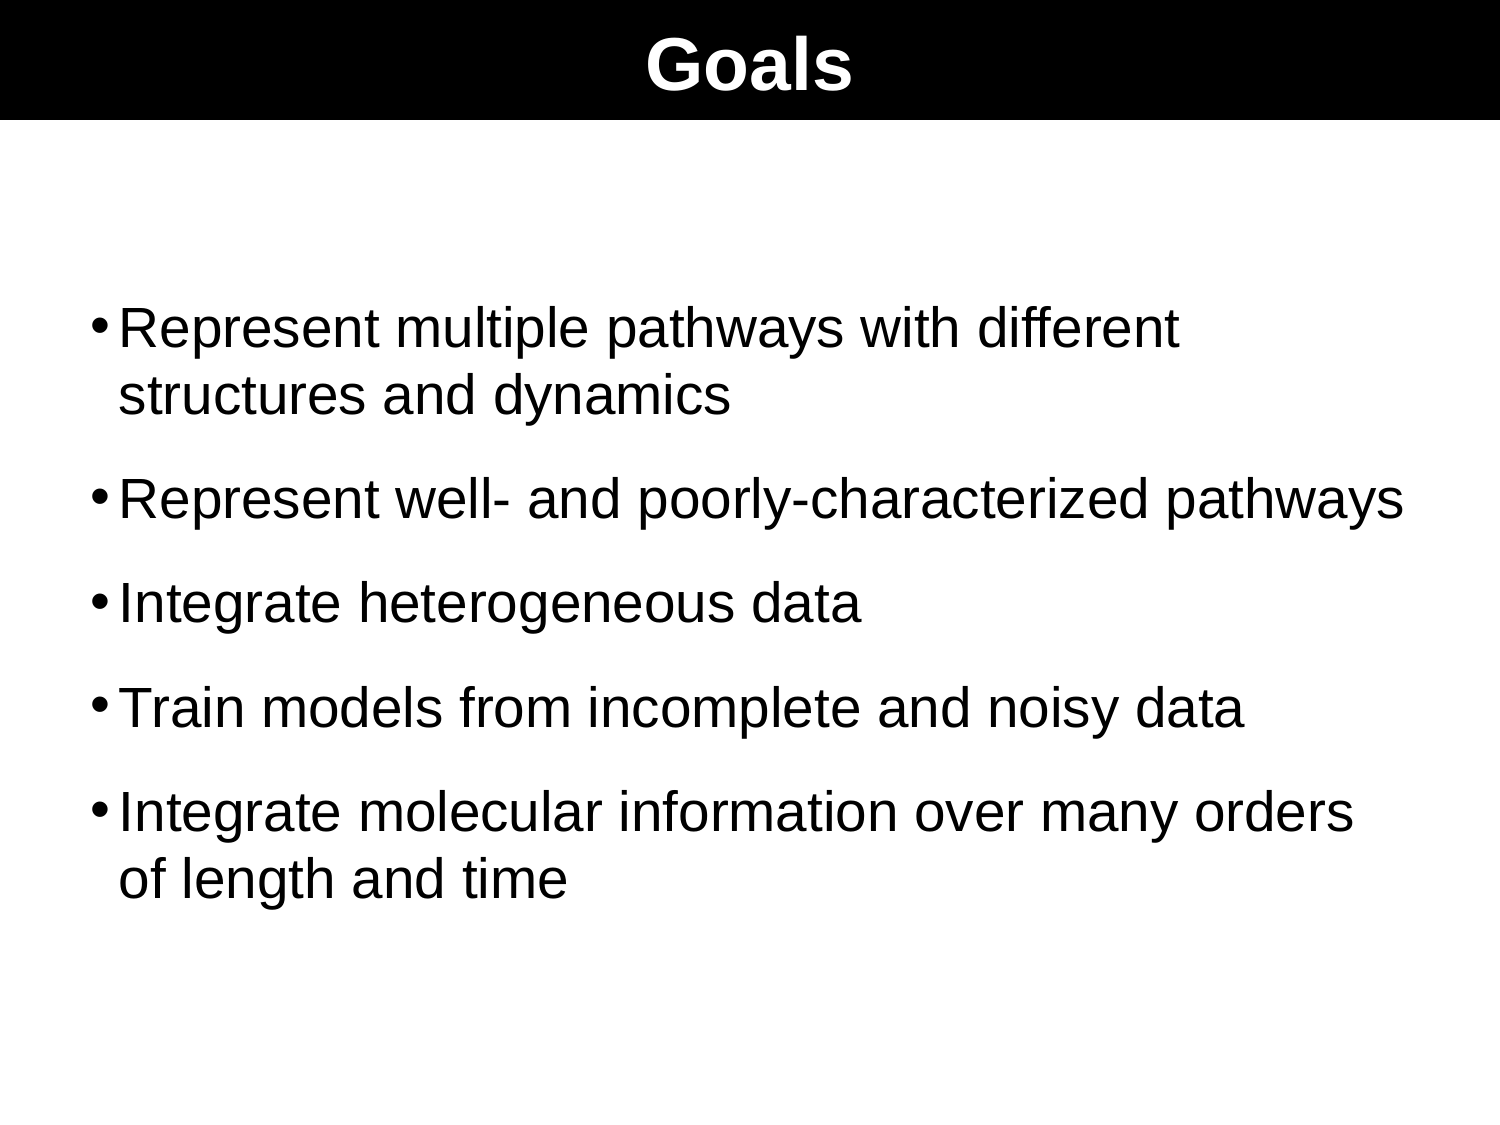

# Goals
Represent multiple pathways with different structures and dynamics
Represent well- and poorly-characterized pathways
Integrate heterogeneous data
Train models from incomplete and noisy data
Integrate molecular information over many orders of length and time